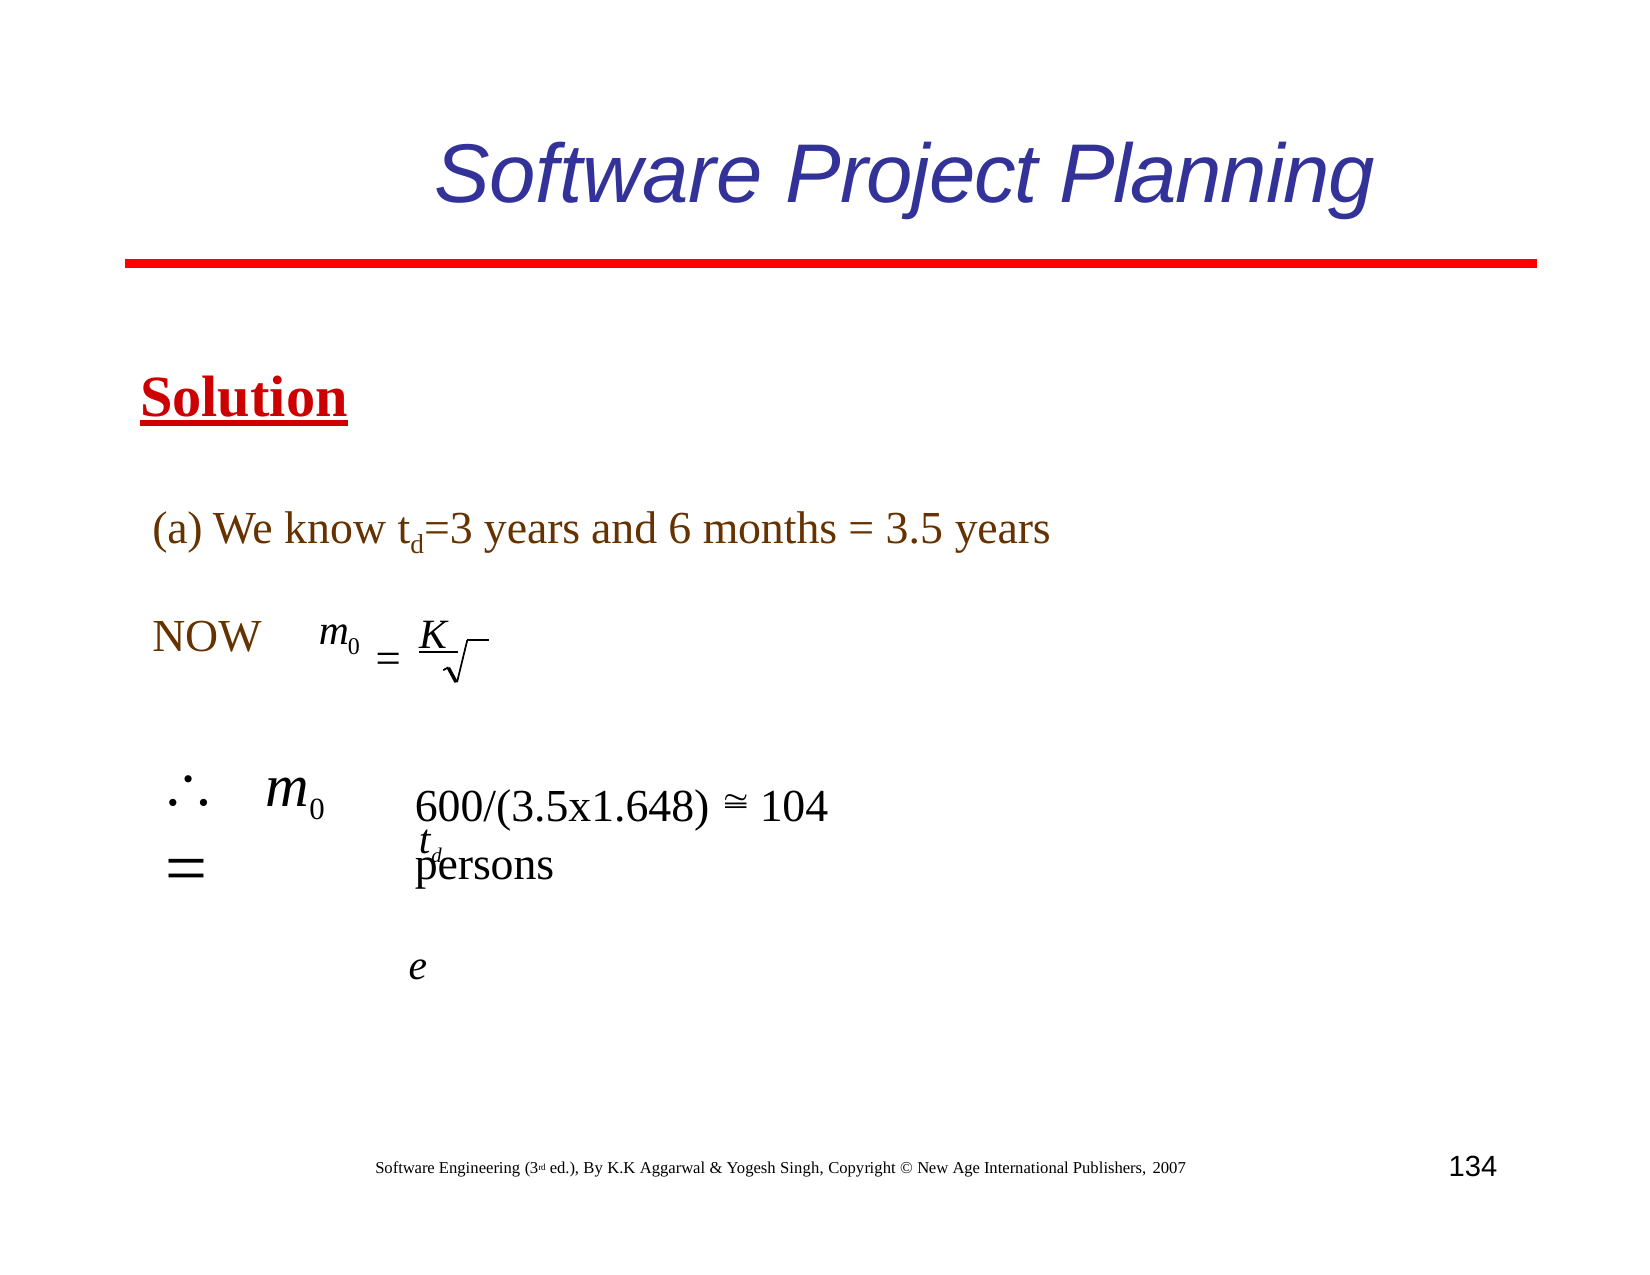

# Software Project Planning

Solution

(a) We know td=3 years and 6 months = 3.5 years
= K 		 td	e
m
NOW
0

∴	m0  =
600/(3.5x1.648) ≅ 104  persons
134
Software Engineering (3rd  ed.), By K.K Aggarwal & Yogesh Singh, Copyright © New Age International Publishers, 2007